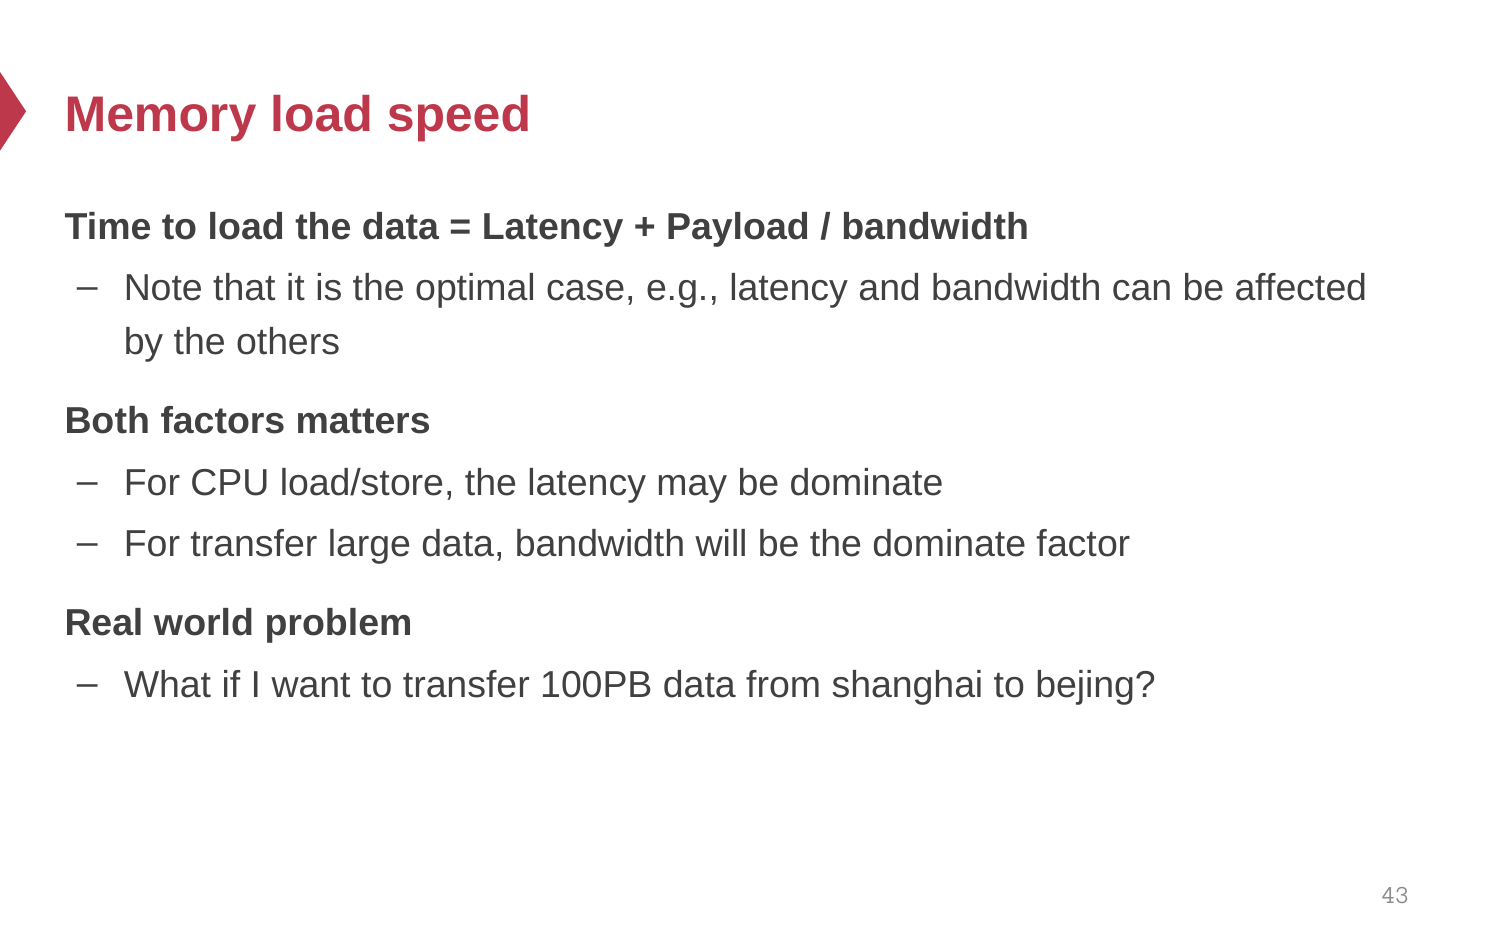

# Memory load speed
Time to load the data = Latency + Payload / bandwidth
Note that it is the optimal case, e.g., latency and bandwidth can be affected by the others
Both factors matters
For CPU load/store, the latency may be dominate
For transfer large data, bandwidth will be the dominate factor
Real world problem
What if I want to transfer 100PB data from shanghai to bejing?

43